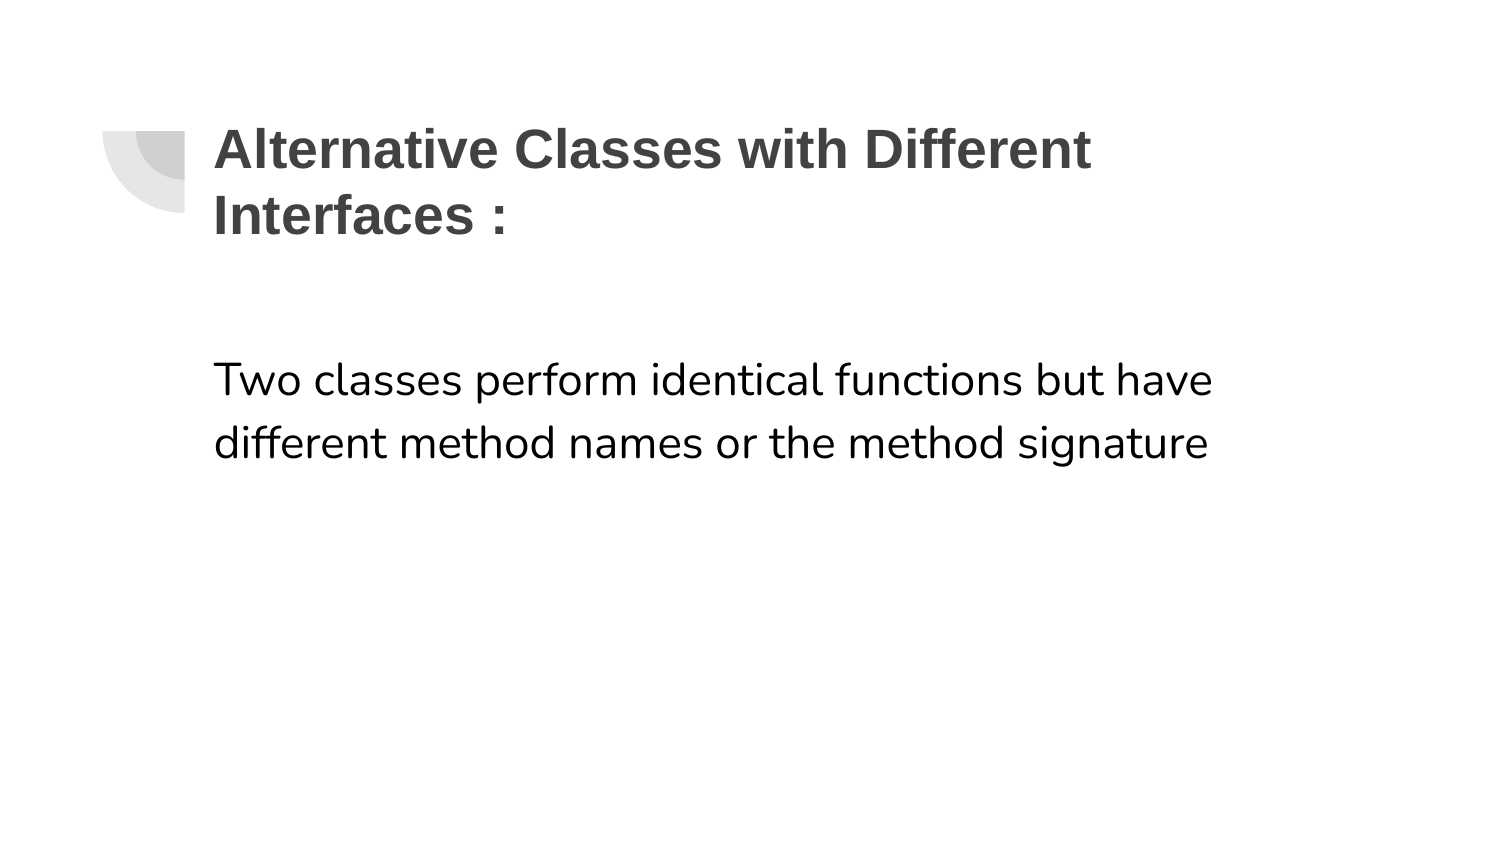

Alternative Classes with Different Interfaces :
Two classes perform identical functions but have different method names or the method signature